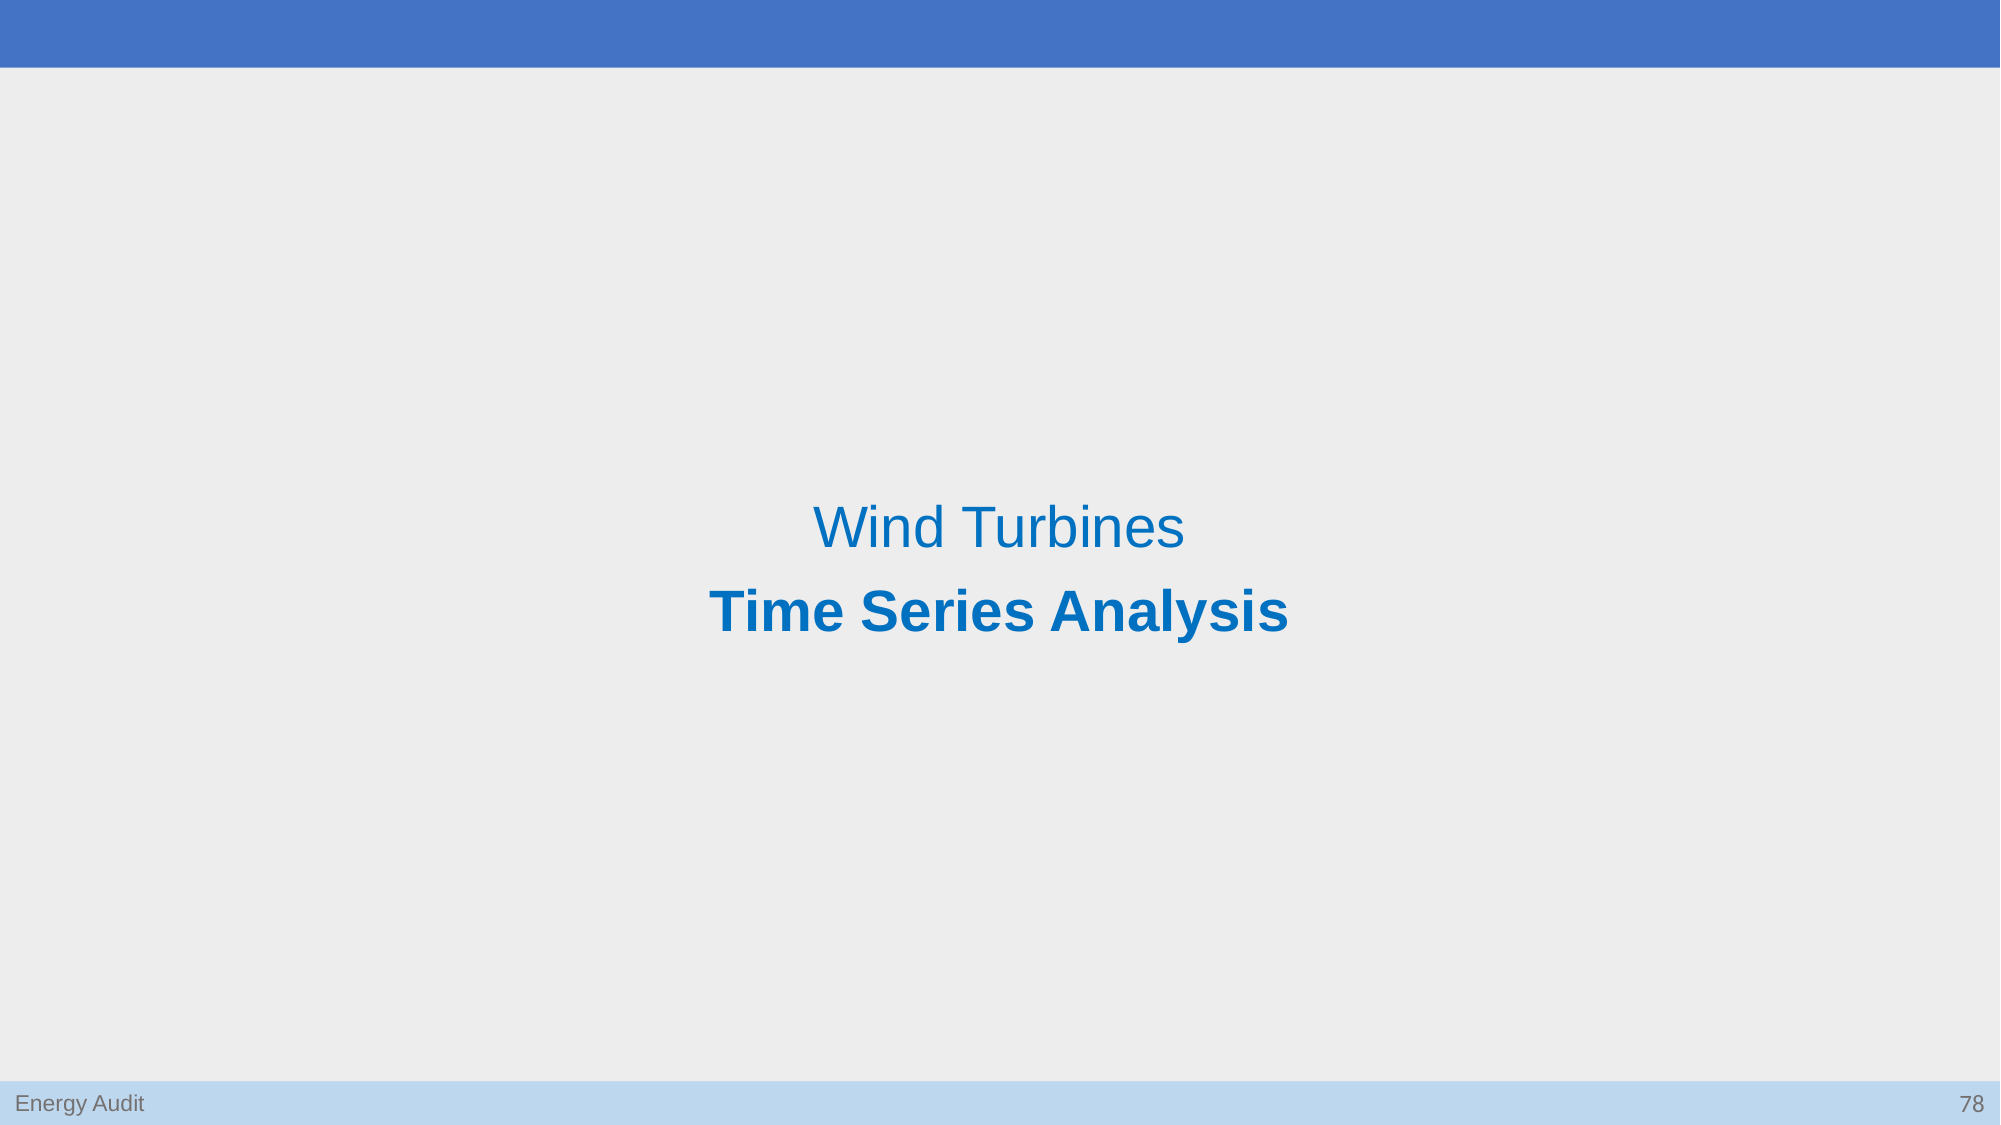

Wind Turbines
Time Series Analysis
78
Energy Audit